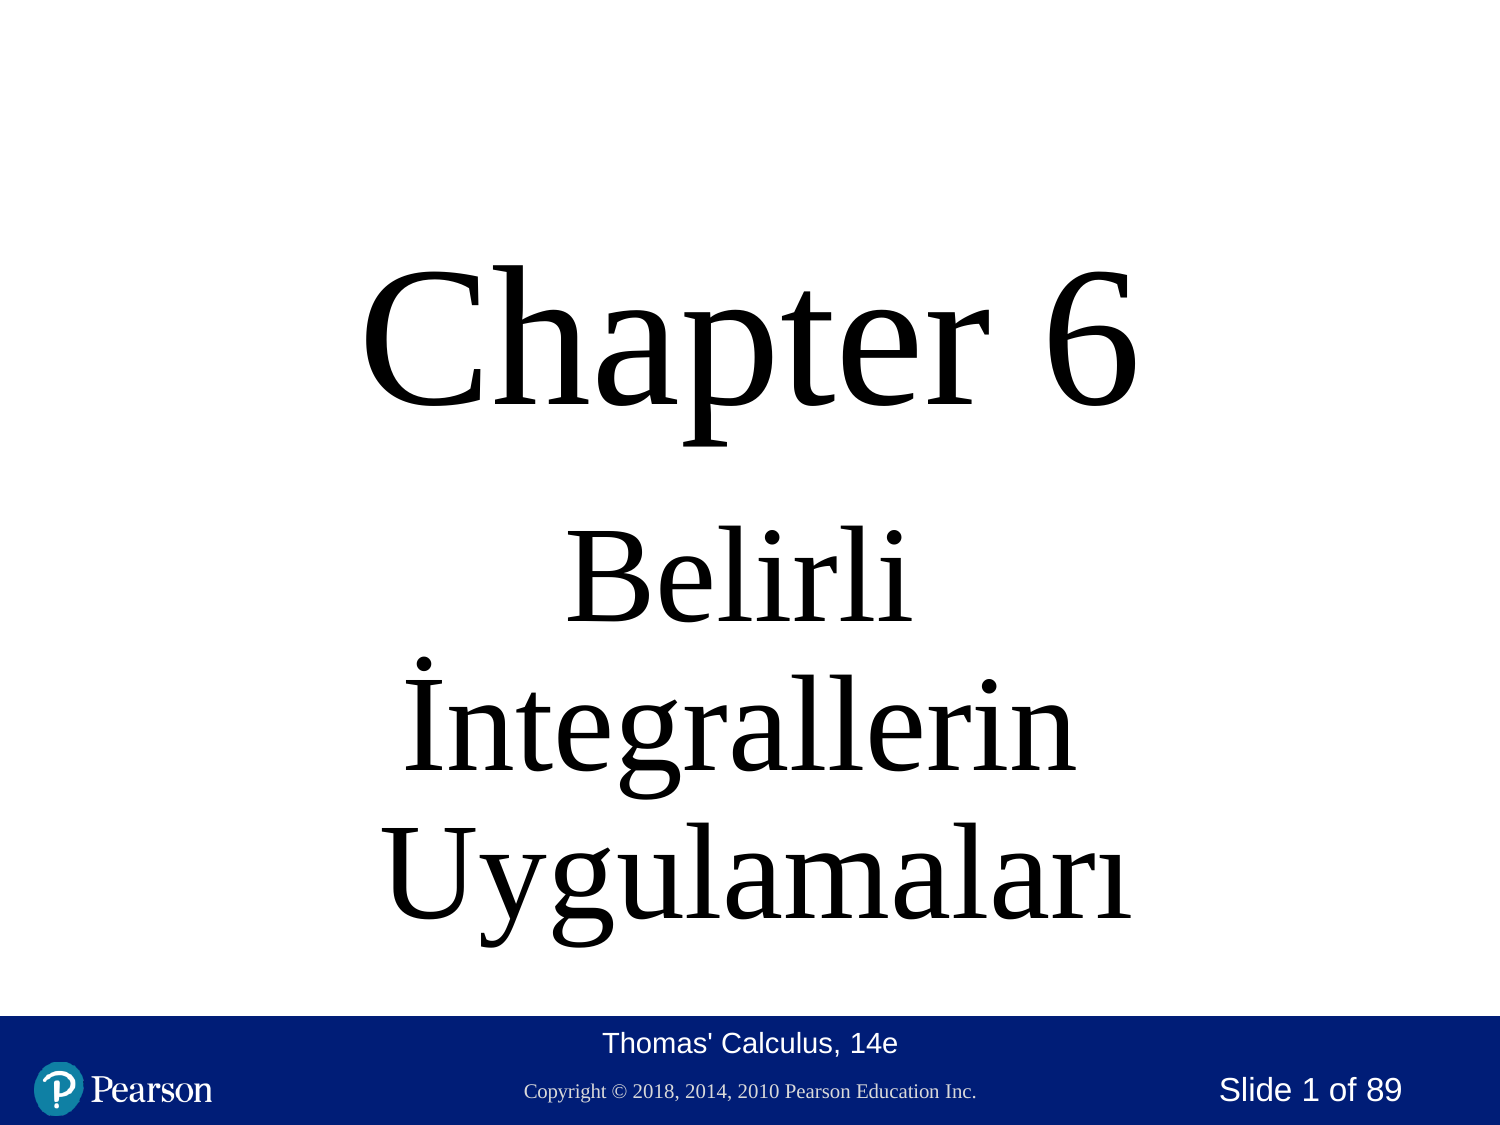

Chapter 6
Belirli  İntegrallerin  Uygulamaları
Thomas' Calculus, 14e
Copyright © 2018, 2014, 2010 Pearson Education Inc.
Slide 1 of 89